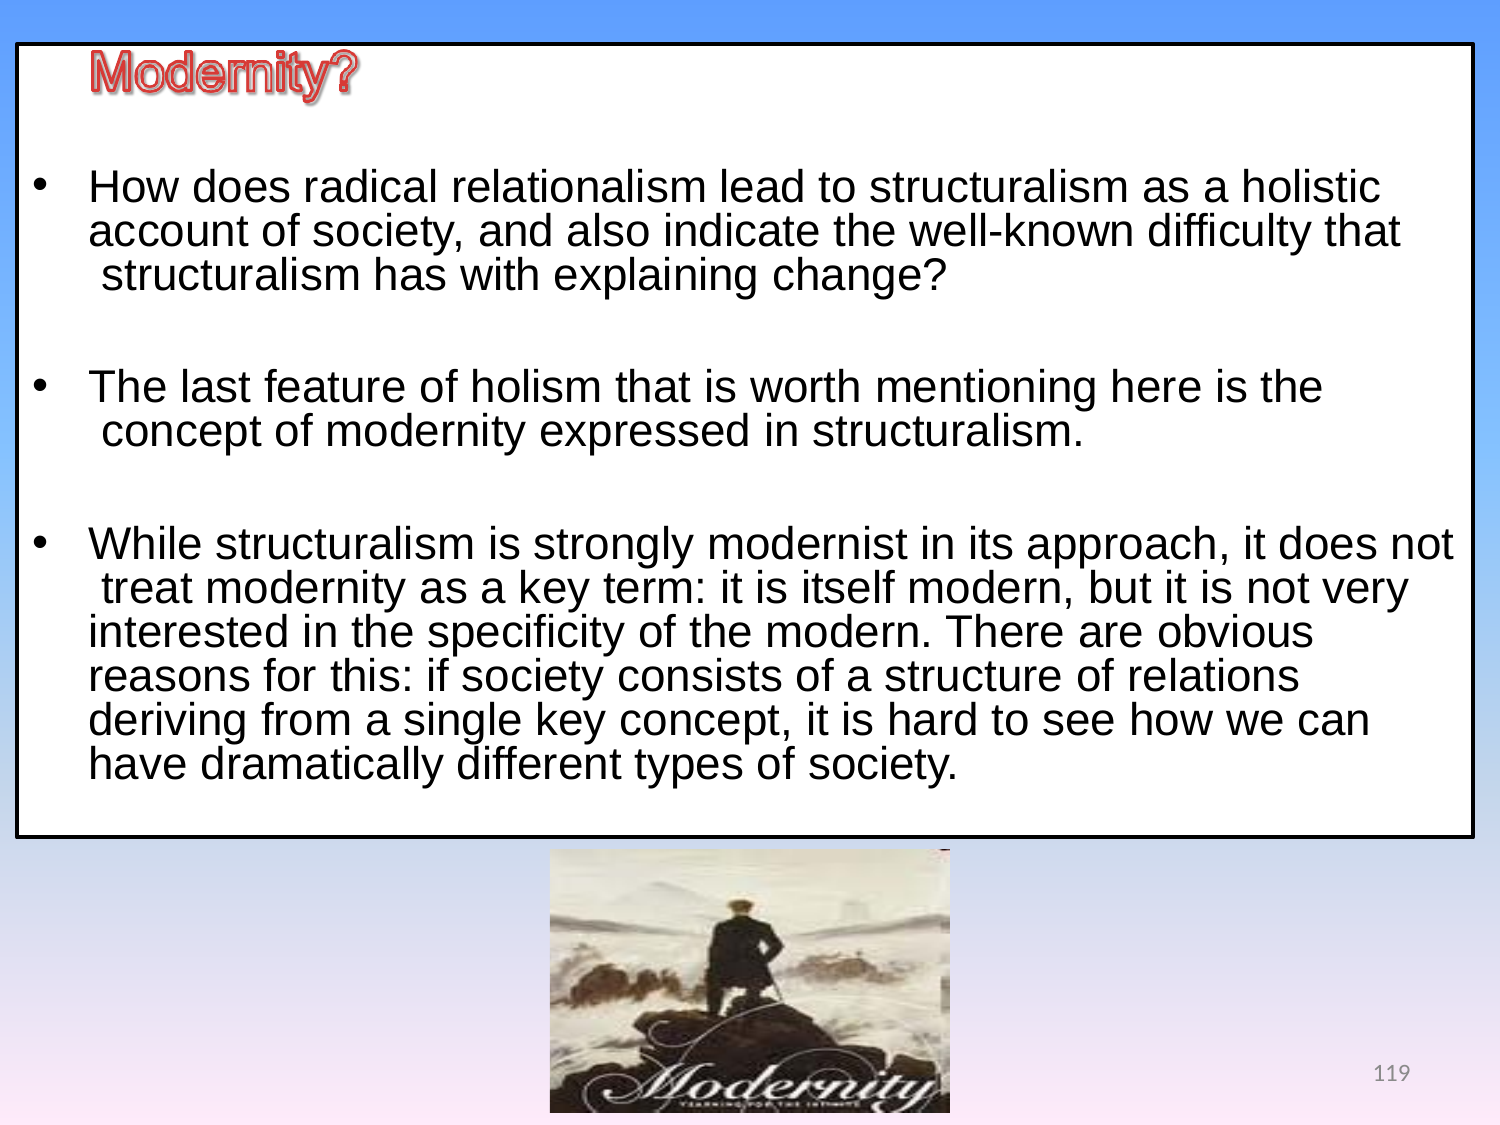

How does radical relationalism lead to structuralism as a holistic  account of society, and also indicate the well-known difficulty that  structuralism has with explaining change?

The last feature of holism that is worth mentioning here is the  concept of modernity expressed in structuralism.

While structuralism is strongly modernist in its approach, it does not  treat modernity as a key term: it is itself modern, but it is not very  interested in the specificity of the modern. There are obvious  reasons for this: if society consists of a structure of relations  deriving from a single key concept, it is hard to see how we can  have dramatically different types of society.

119